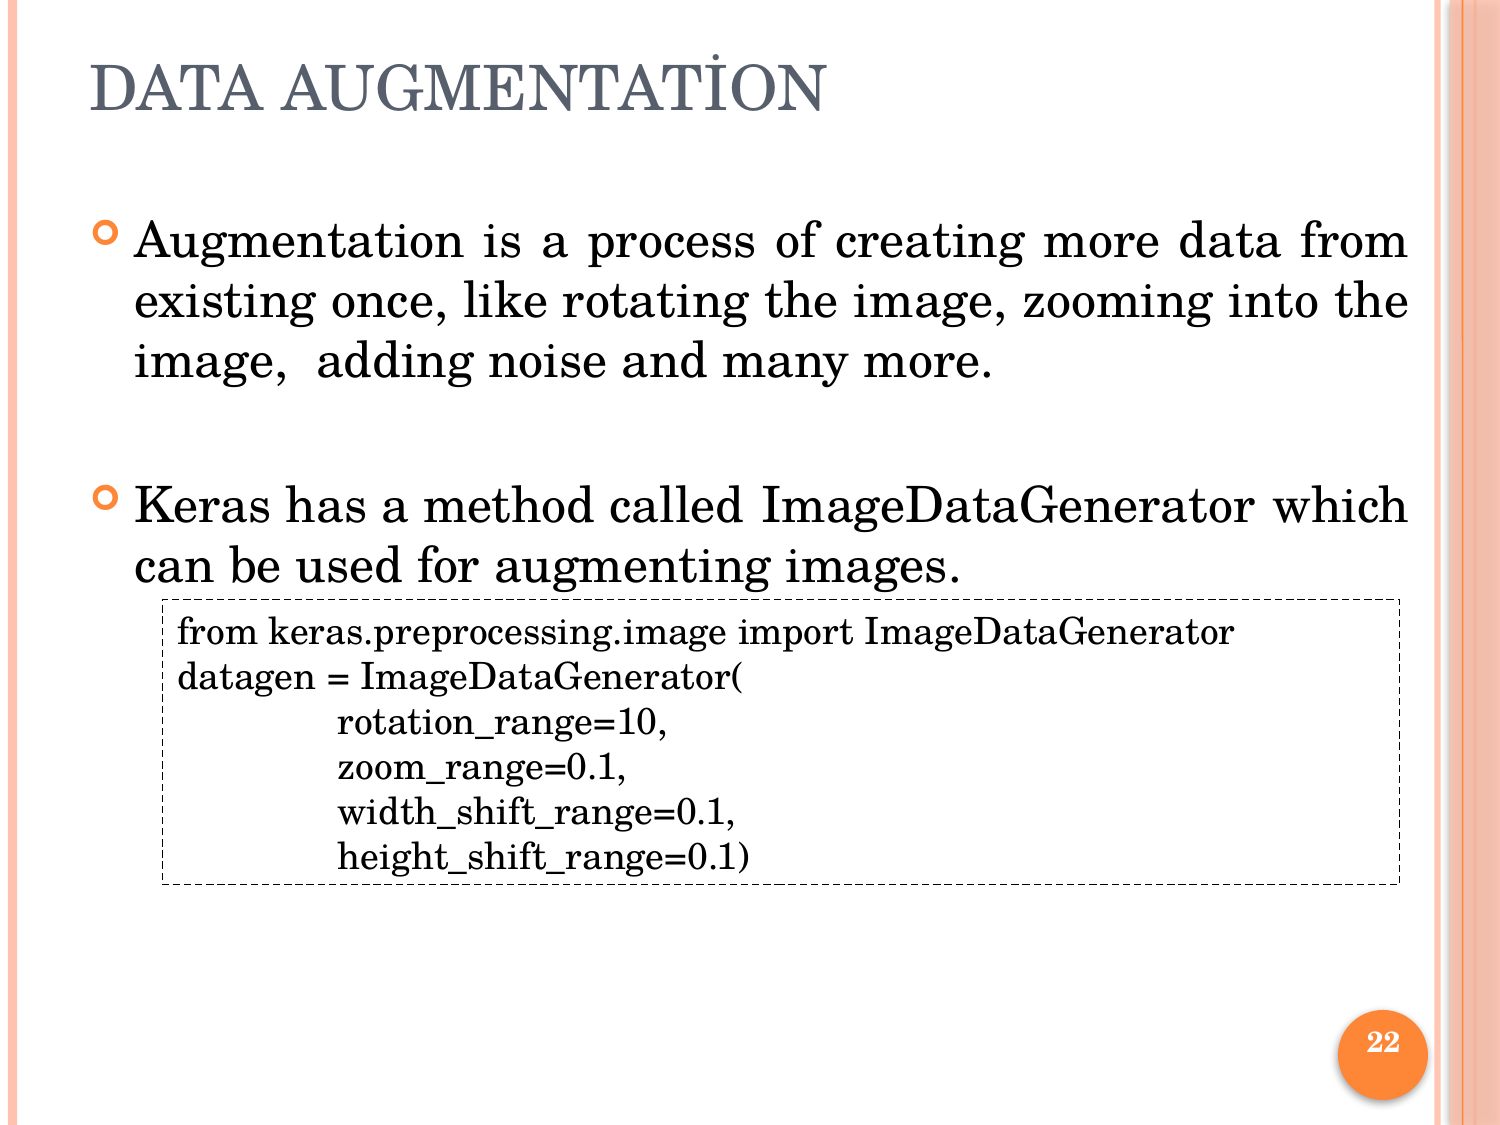

# Data augmentation
Augmentation is a process of creating more data from existing once, like rotating the image, zooming into the image,  adding noise and many more.

Keras has a method called ImageDataGenerator which can be used for augmenting images.
from keras.preprocessing.image import ImageDataGenerator
datagen = ImageDataGenerator(
	 rotation_range=10,
	 zoom_range=0.1,
	 width_shift_range=0.1,
	 height_shift_range=0.1)
22